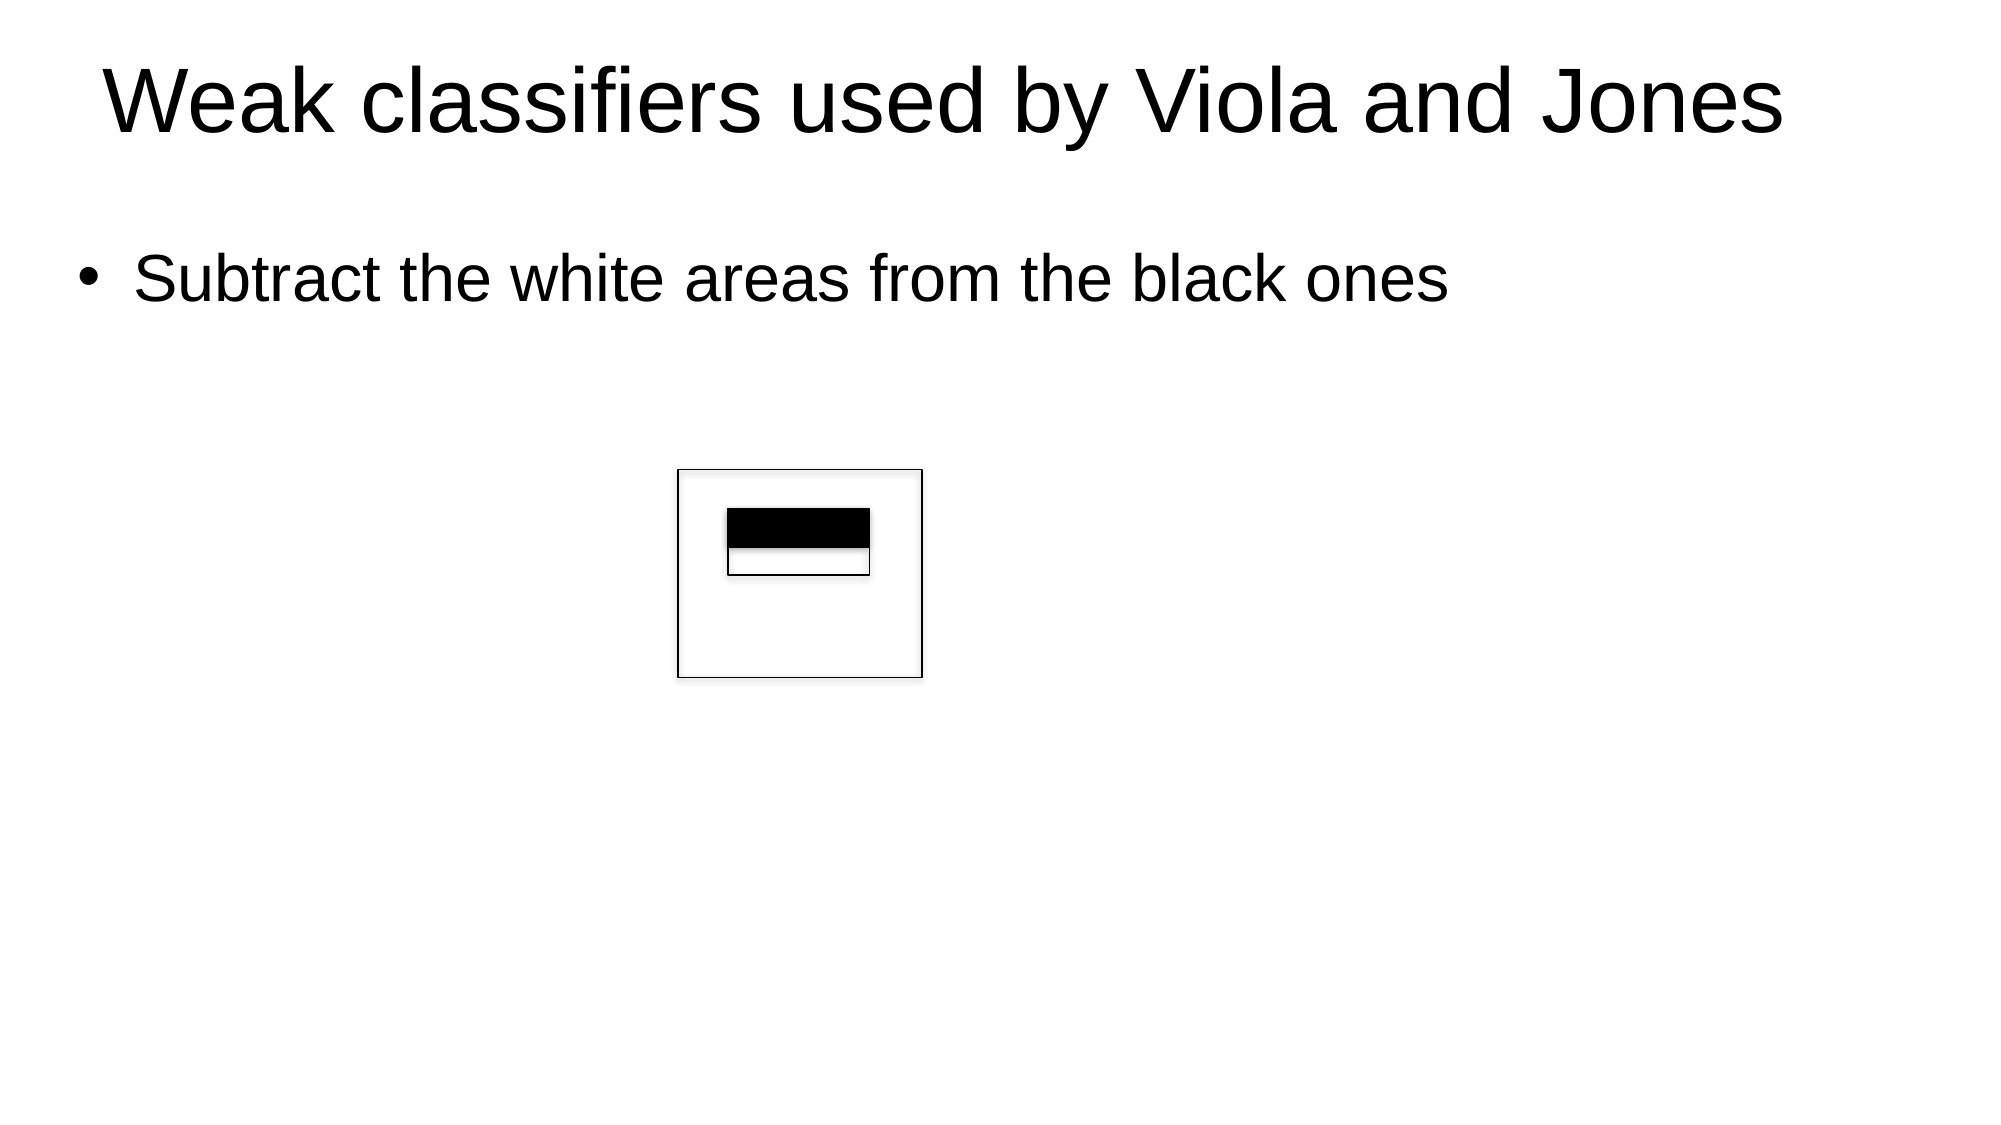

Weak classifiers used by Viola and Jones
Subtract the white areas from the black ones